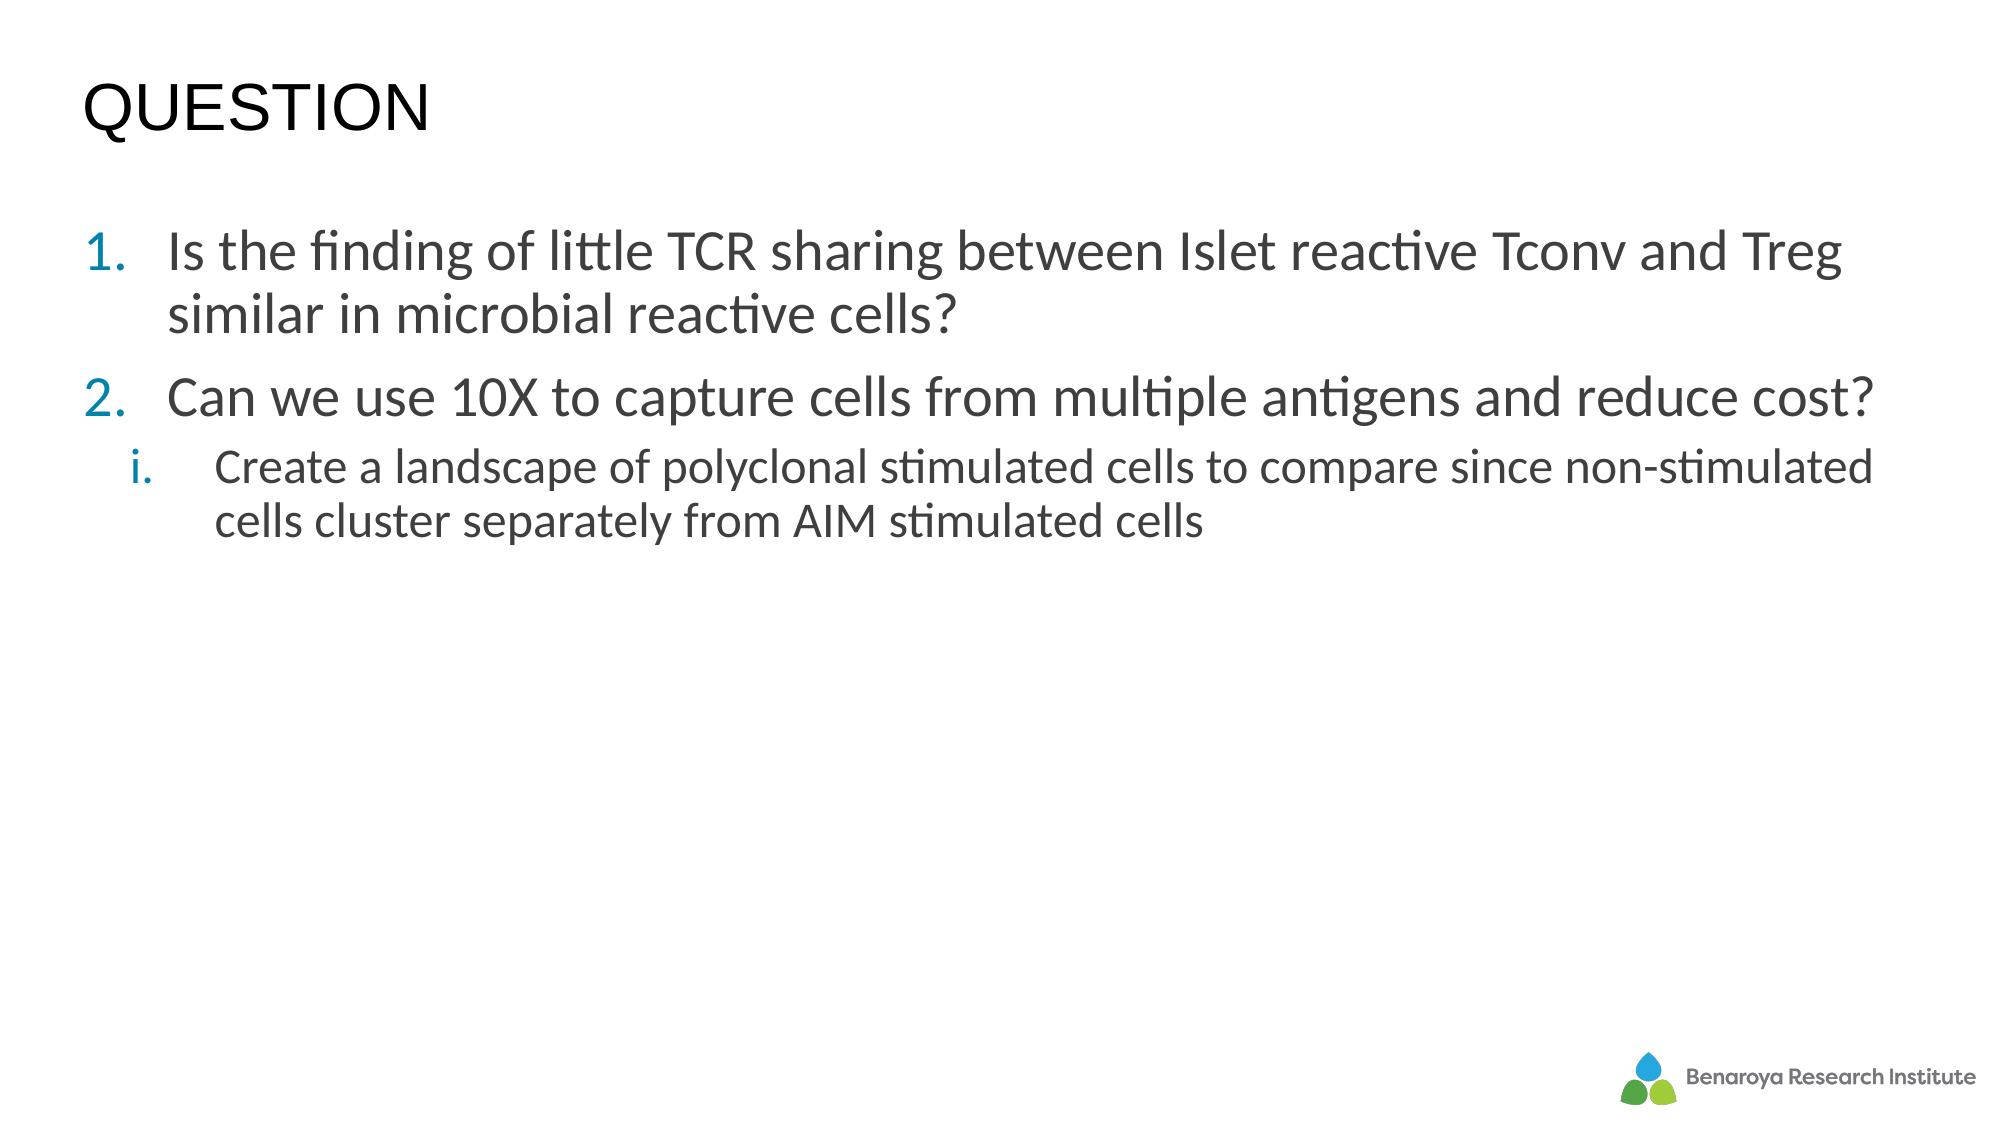

# Question
Is the finding of little TCR sharing between Islet reactive Tconv and Treg similar in microbial reactive cells?
Can we use 10X to capture cells from multiple antigens and reduce cost?
Create a landscape of polyclonal stimulated cells to compare since non-stimulated cells cluster separately from AIM stimulated cells